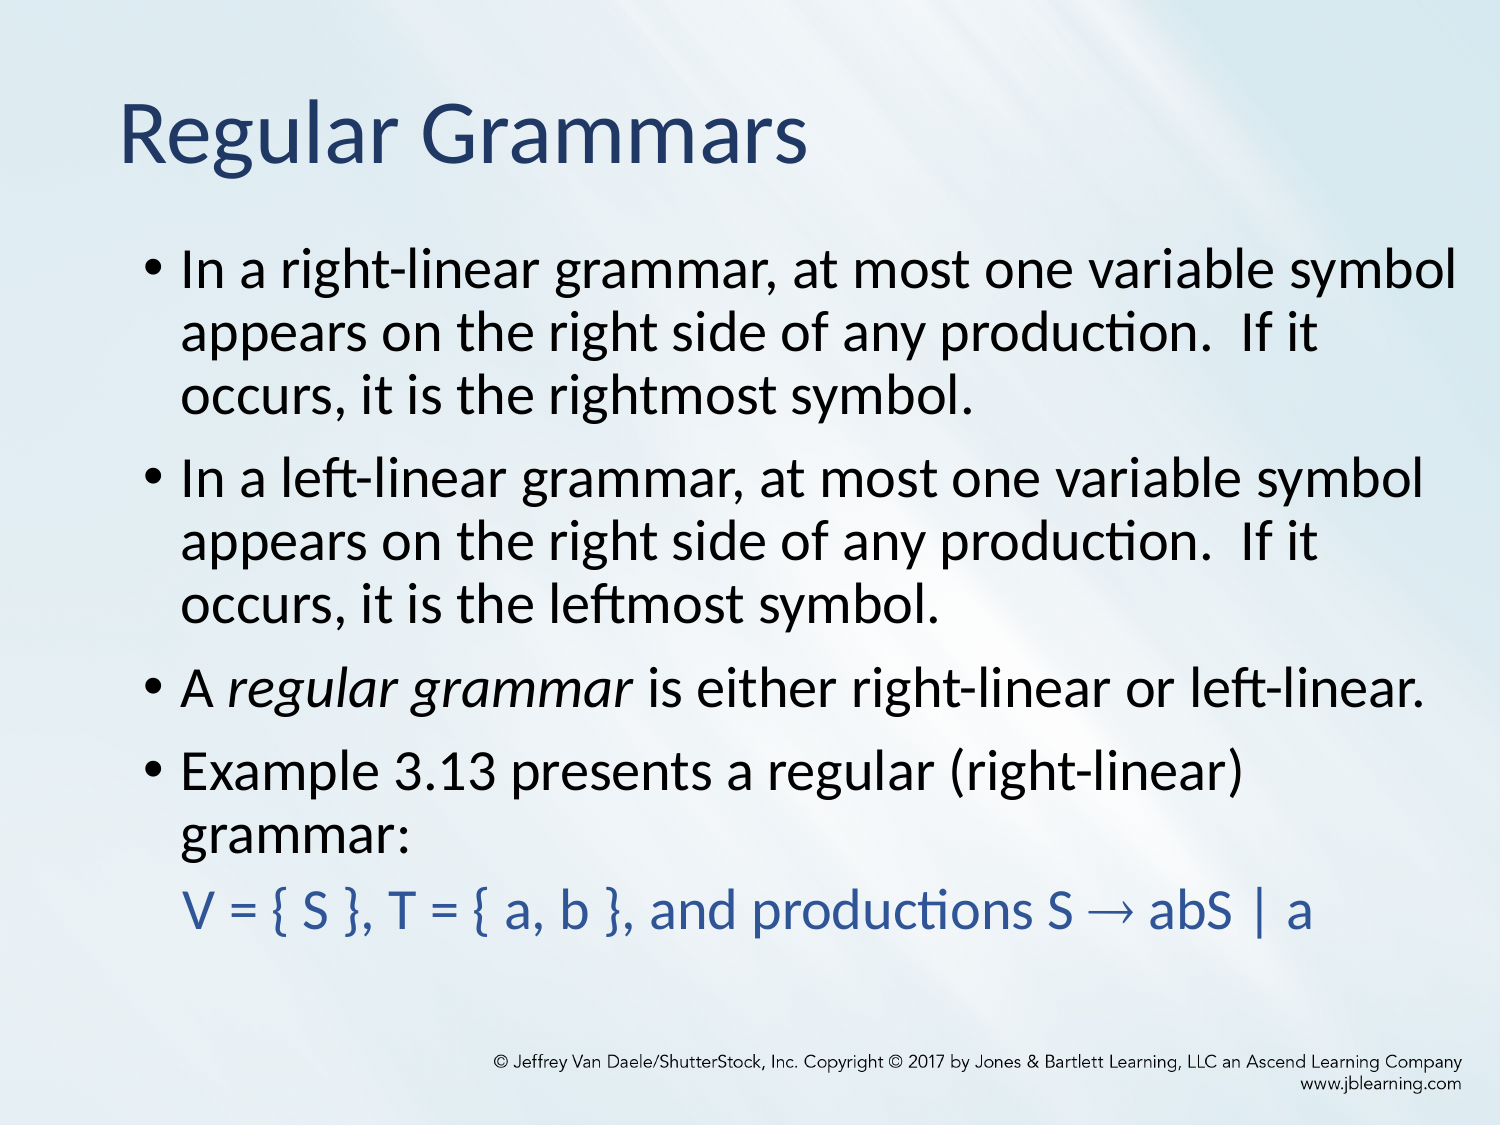

# Regular Grammars
In a right-linear grammar, at most one variable symbol appears on the right side of any production.  If it occurs, it is the rightmost symbol.
In a left-linear grammar, at most one variable symbol appears on the right side of any production.  If it occurs, it is the leftmost symbol.
A regular grammar is either right-linear or left-linear.
Example 3.13 presents a regular (right-linear) grammar:
   V = { S }, T = { a, b }, and productions S → abS | a